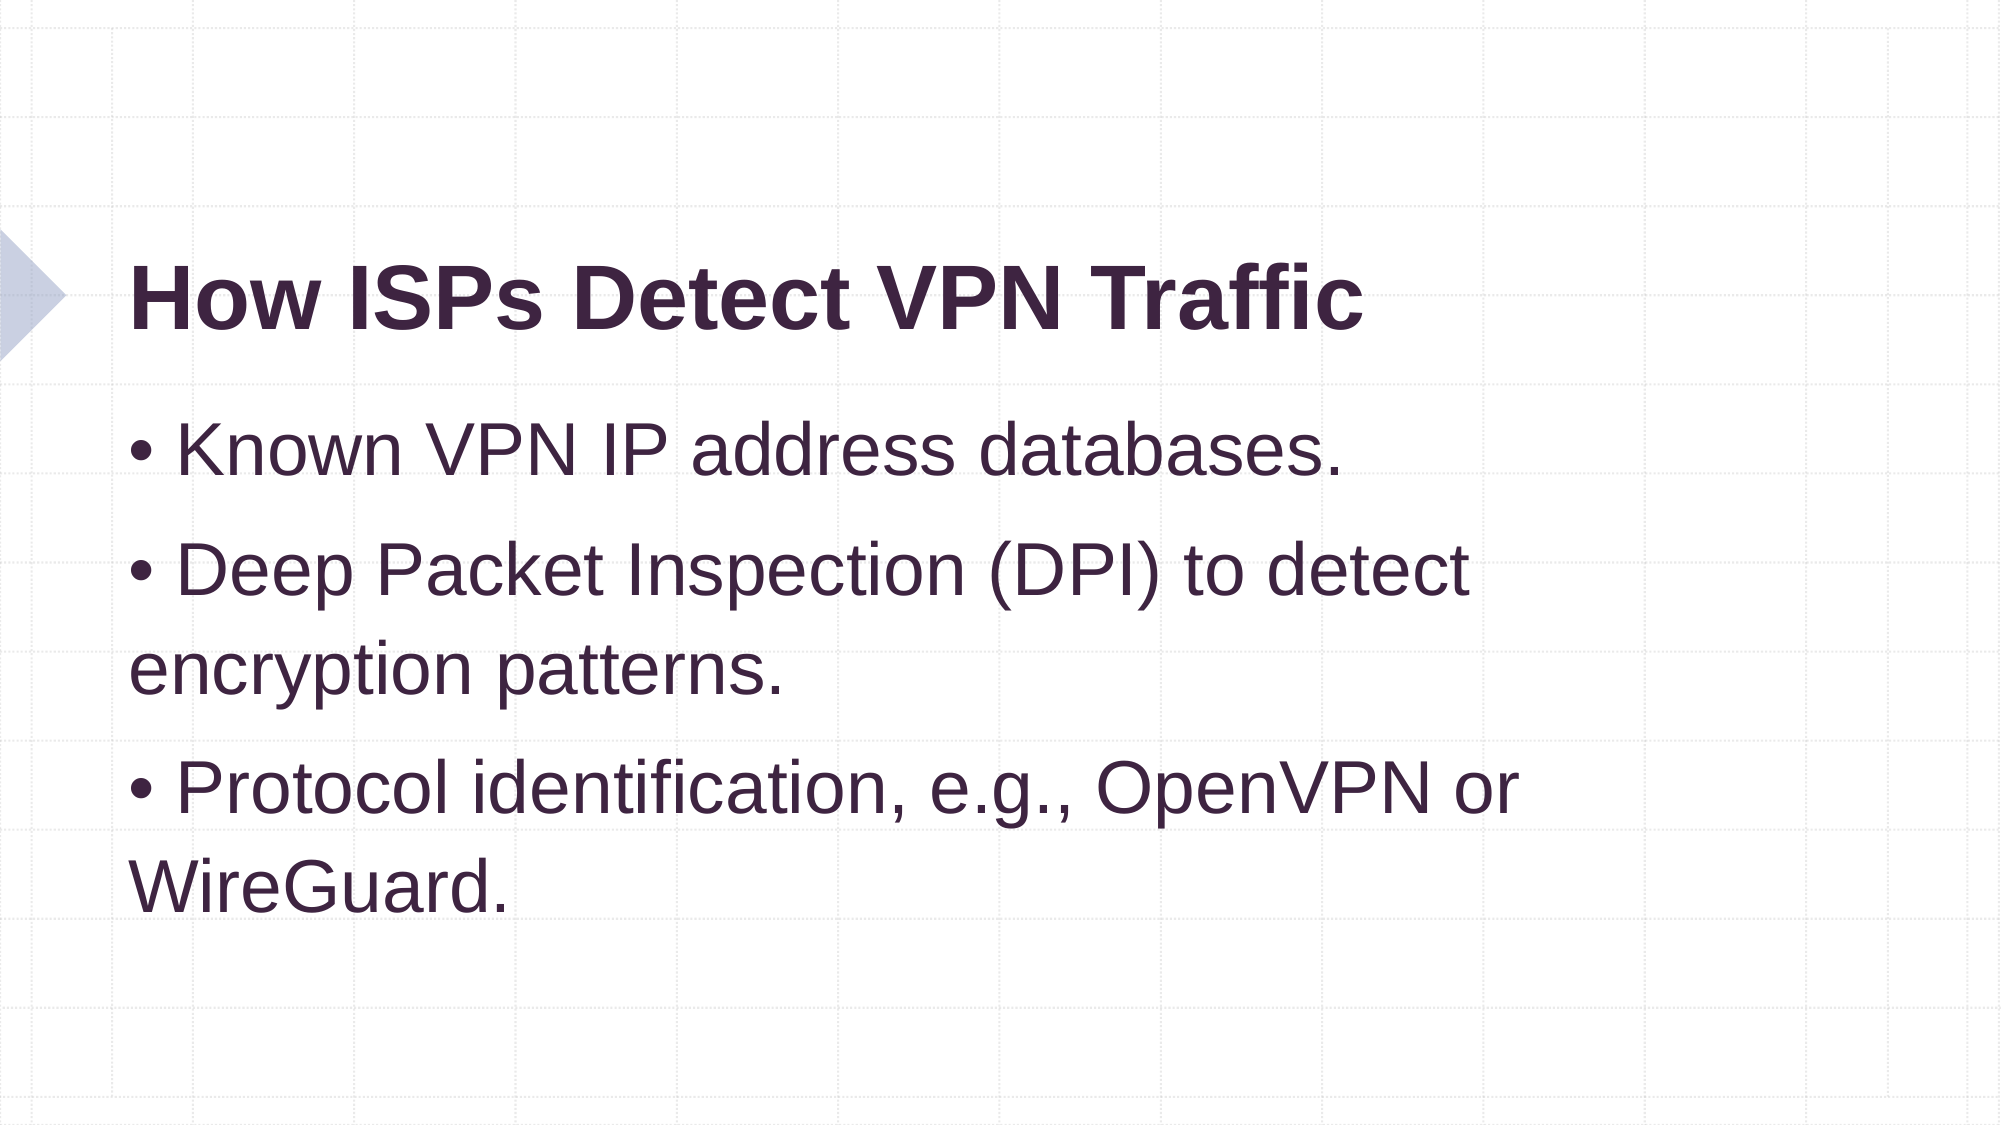

# How ISPs Detect VPN Traffic
• Known VPN IP address databases.
• Deep Packet Inspection (DPI) to detect encryption patterns.
• Protocol identification, e.g., OpenVPN or WireGuard.